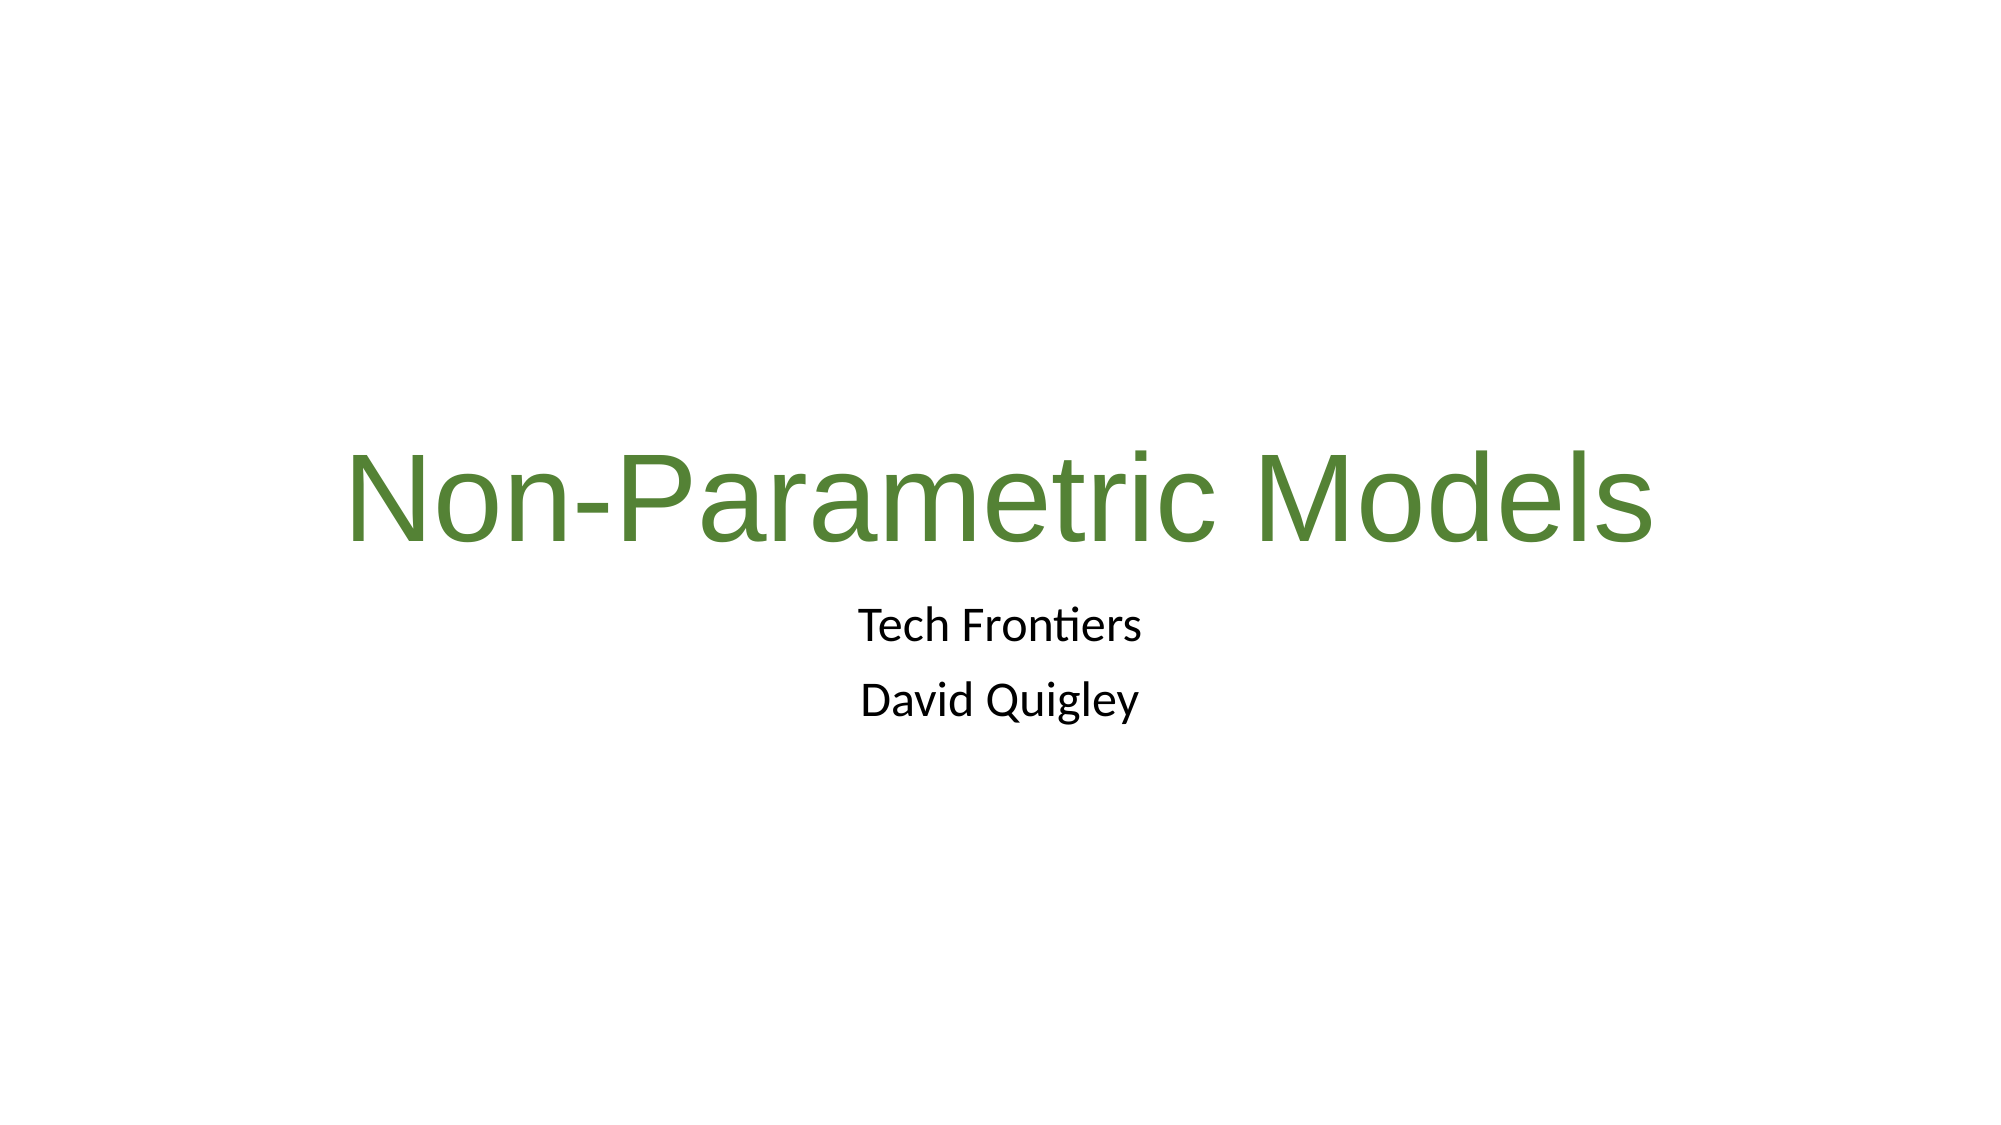

# Non-Parametric Models
Tech Frontiers
David Quigley